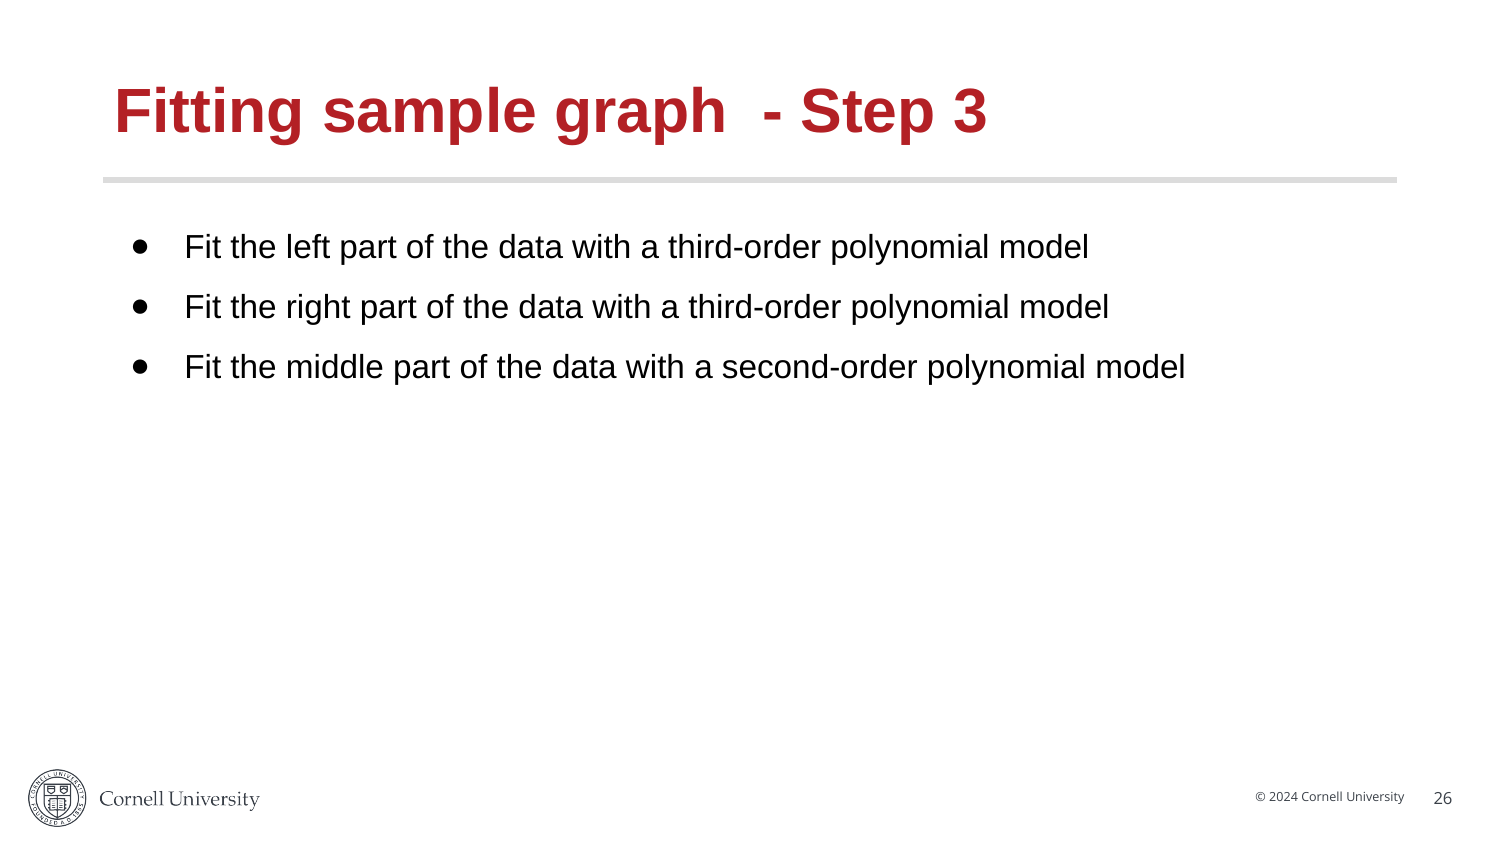

# Fitting sample graph  - Step 3
Fit the left part of the data with a third-order polynomial model
Fit the right part of the data with a third-order polynomial model
Fit the middle part of the data with a second-order polynomial model